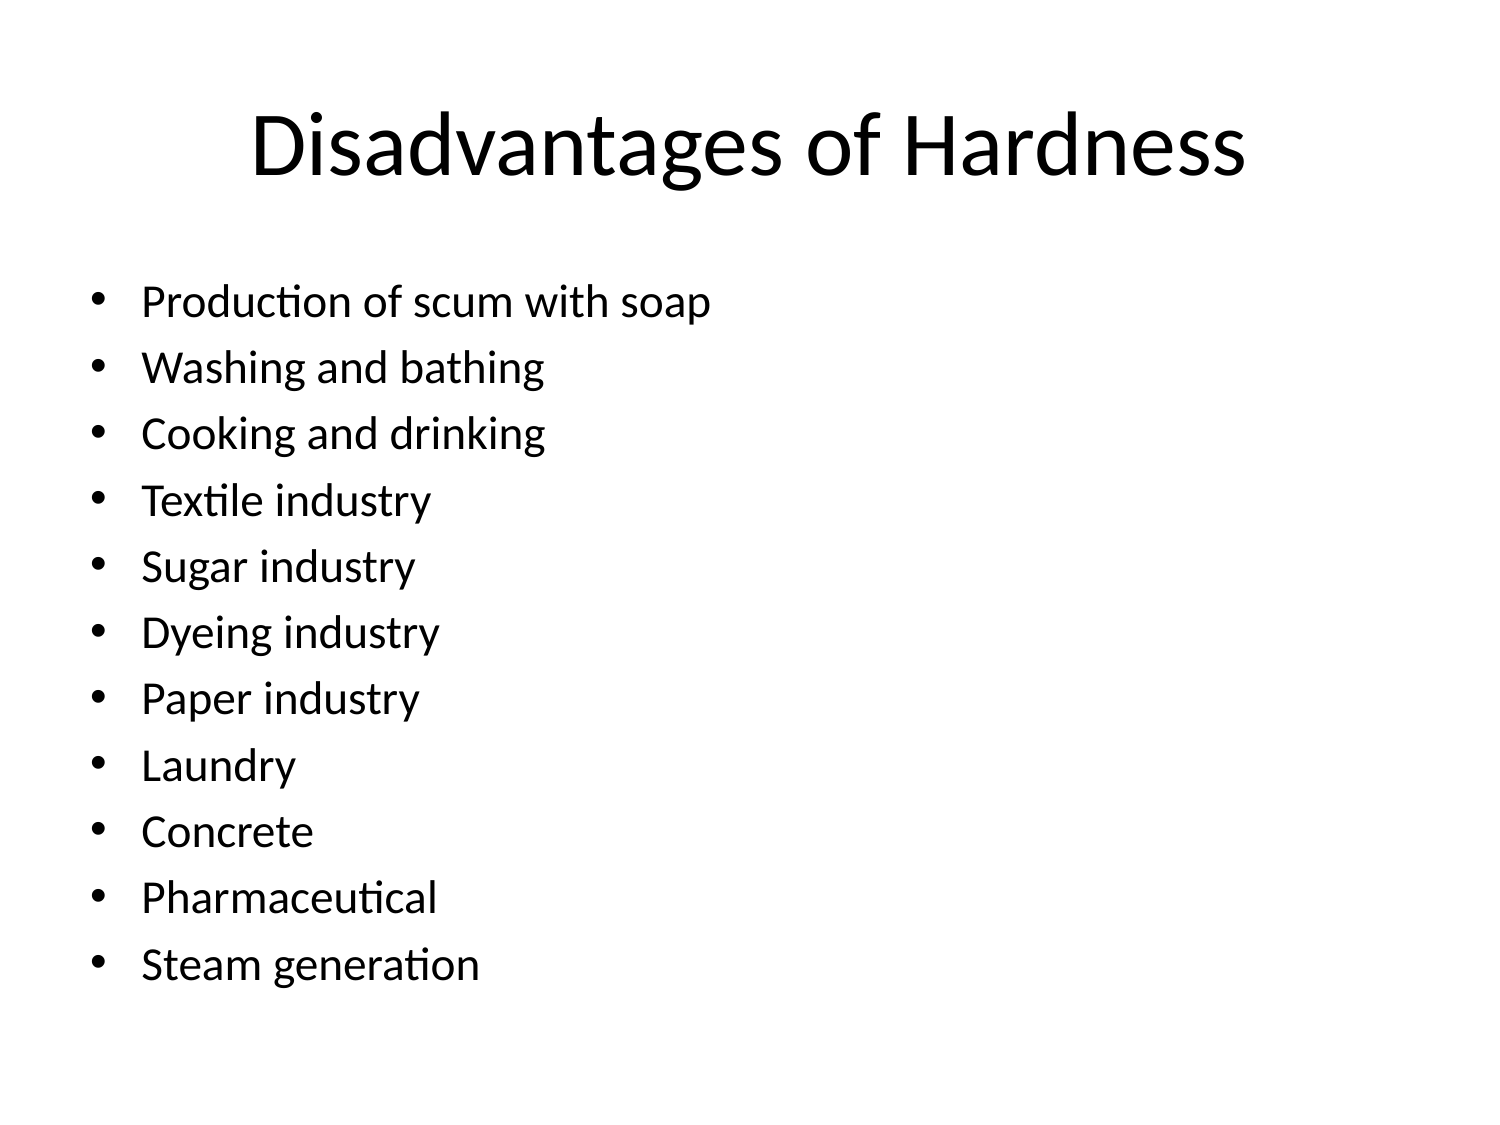

# Disadvantages of Hardness
Production of scum with soap
Washing and bathing
Cooking and drinking
Textile industry
Sugar industry
Dyeing industry
Paper industry
Laundry
Concrete
Pharmaceutical
Steam generation